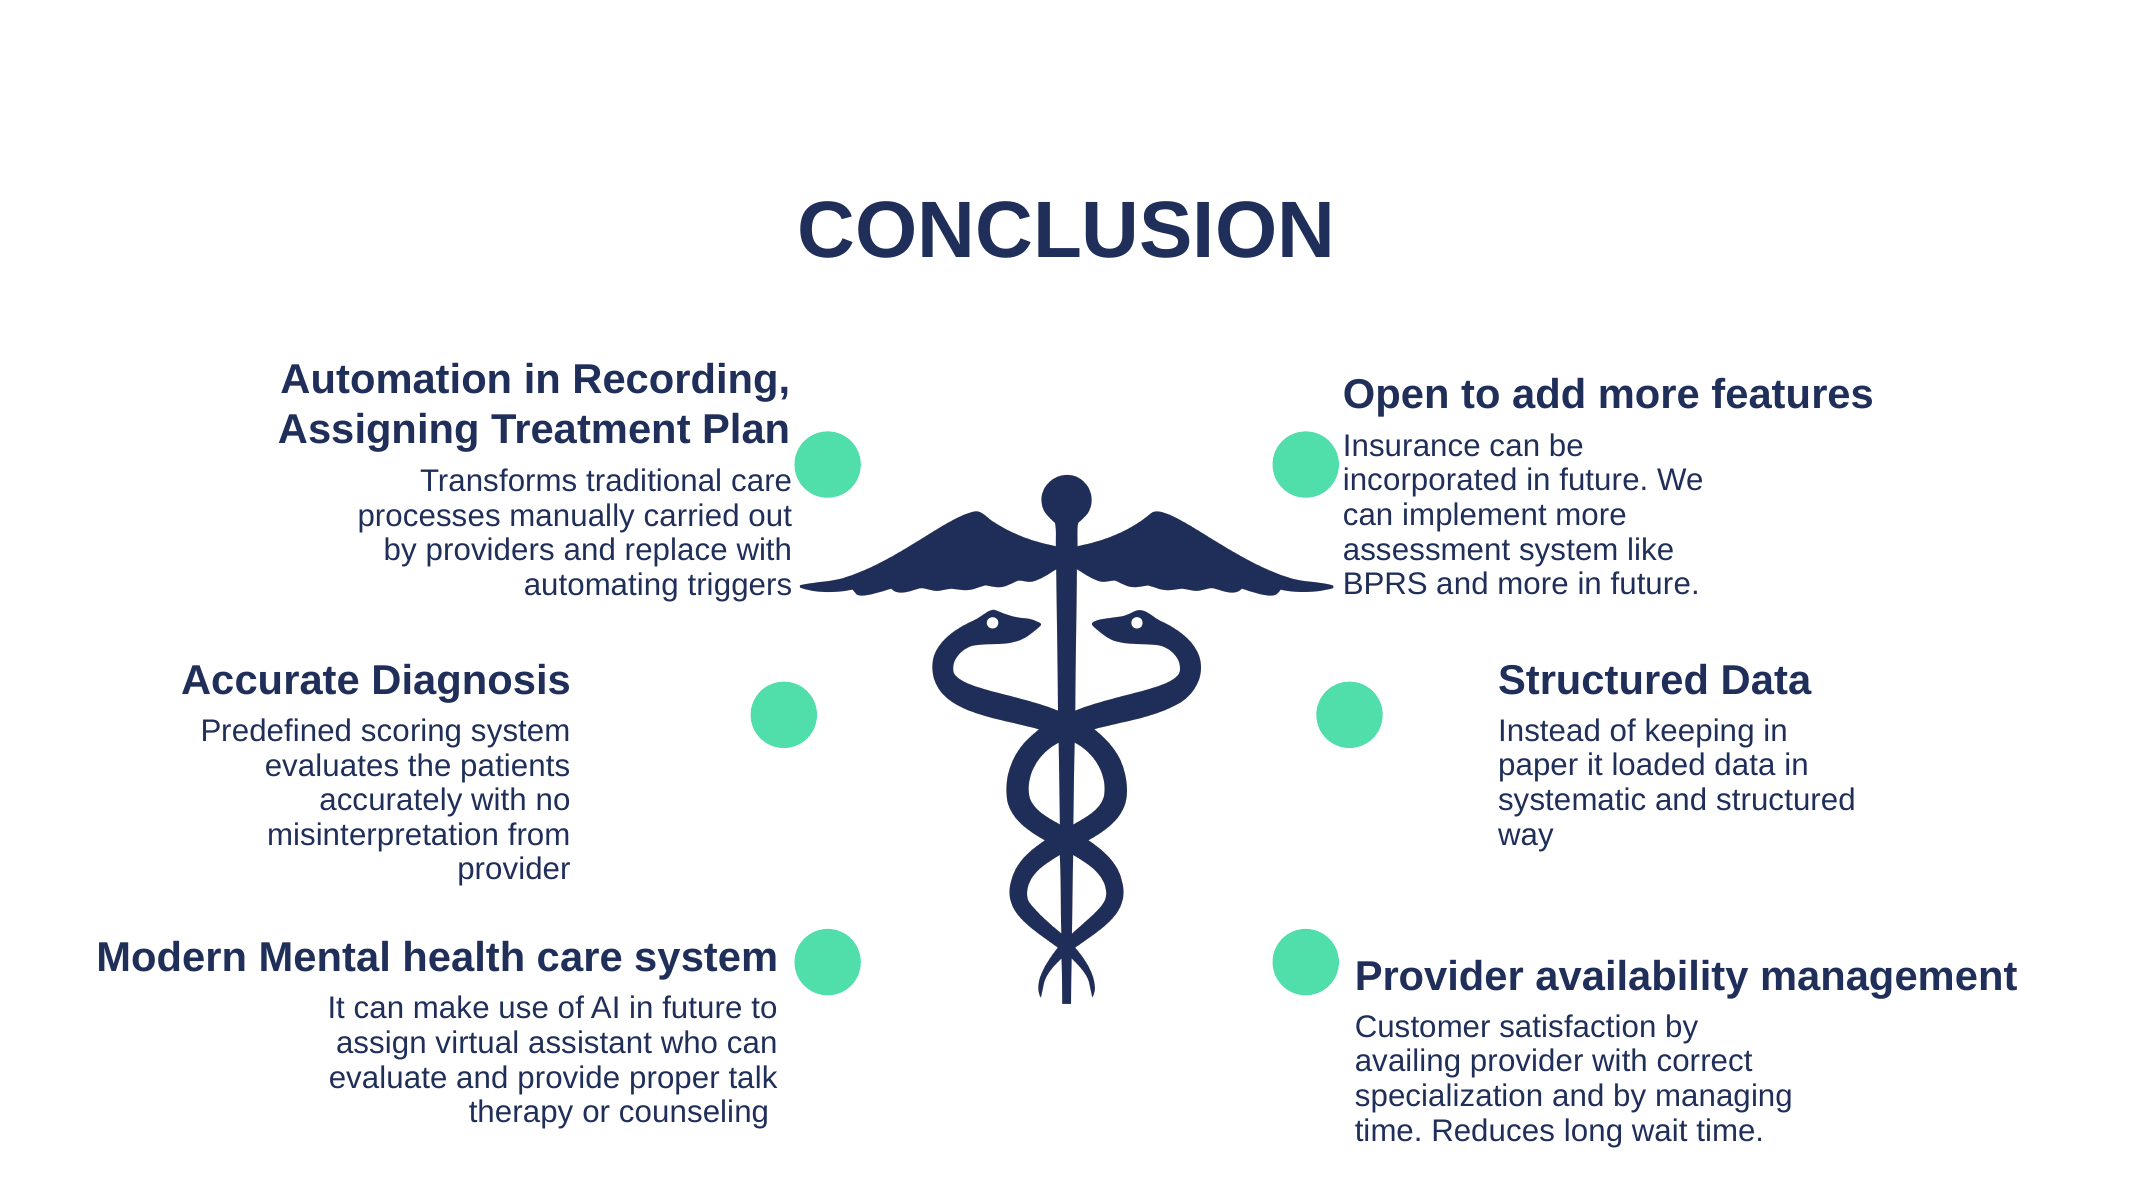

CONCLUSION
Automation in Recording,
Assigning Treatment Plan
Open to add more features
Insurance can be incorporated in future. We can implement more assessment system like BPRS and more in future.

Transforms traditional care processes manually carried out by providers and replace with automating triggers

Accurate Diagnosis
Structured Data

Predefined scoring system evaluates the patients accurately with no misinterpretation from provider
Instead of keeping in paper it loaded data in systematic and structured way

Modern Mental health care system
Provider availability management
It can make use of AI in future to assign virtual assistant who can evaluate and provide proper talk therapy or counseling
Customer satisfaction by availing provider with correct specialization and by managing time. Reduces long wait time.